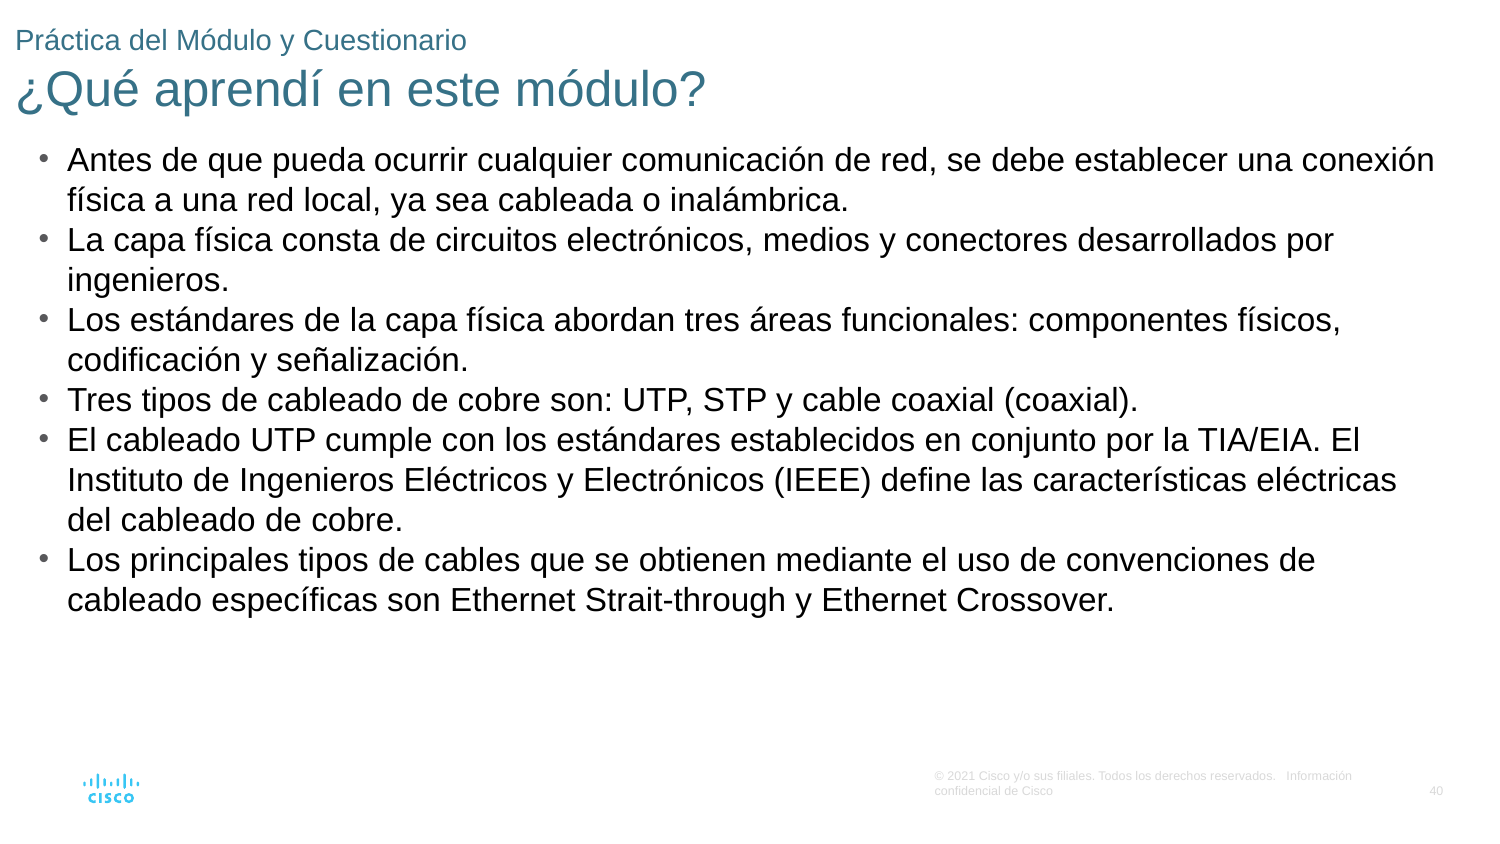

# Práctica del Módulo y Cuestionario ¿Qué aprendí en este módulo?
Antes de que pueda ocurrir cualquier comunicación de red, se debe establecer una conexión física a una red local, ya sea cableada o inalámbrica.
La capa física consta de circuitos electrónicos, medios y conectores desarrollados por ingenieros.
Los estándares de la capa física abordan tres áreas funcionales: componentes físicos, codificación y señalización.
Tres tipos de cableado de cobre son: UTP, STP y cable coaxial (coaxial).
El cableado UTP cumple con los estándares establecidos en conjunto por la TIA/EIA. El Instituto de Ingenieros Eléctricos y Electrónicos (IEEE) define las características eléctricas del cableado de cobre.
Los principales tipos de cables que se obtienen mediante el uso de convenciones de cableado específicas son Ethernet Strait-through y Ethernet Crossover.